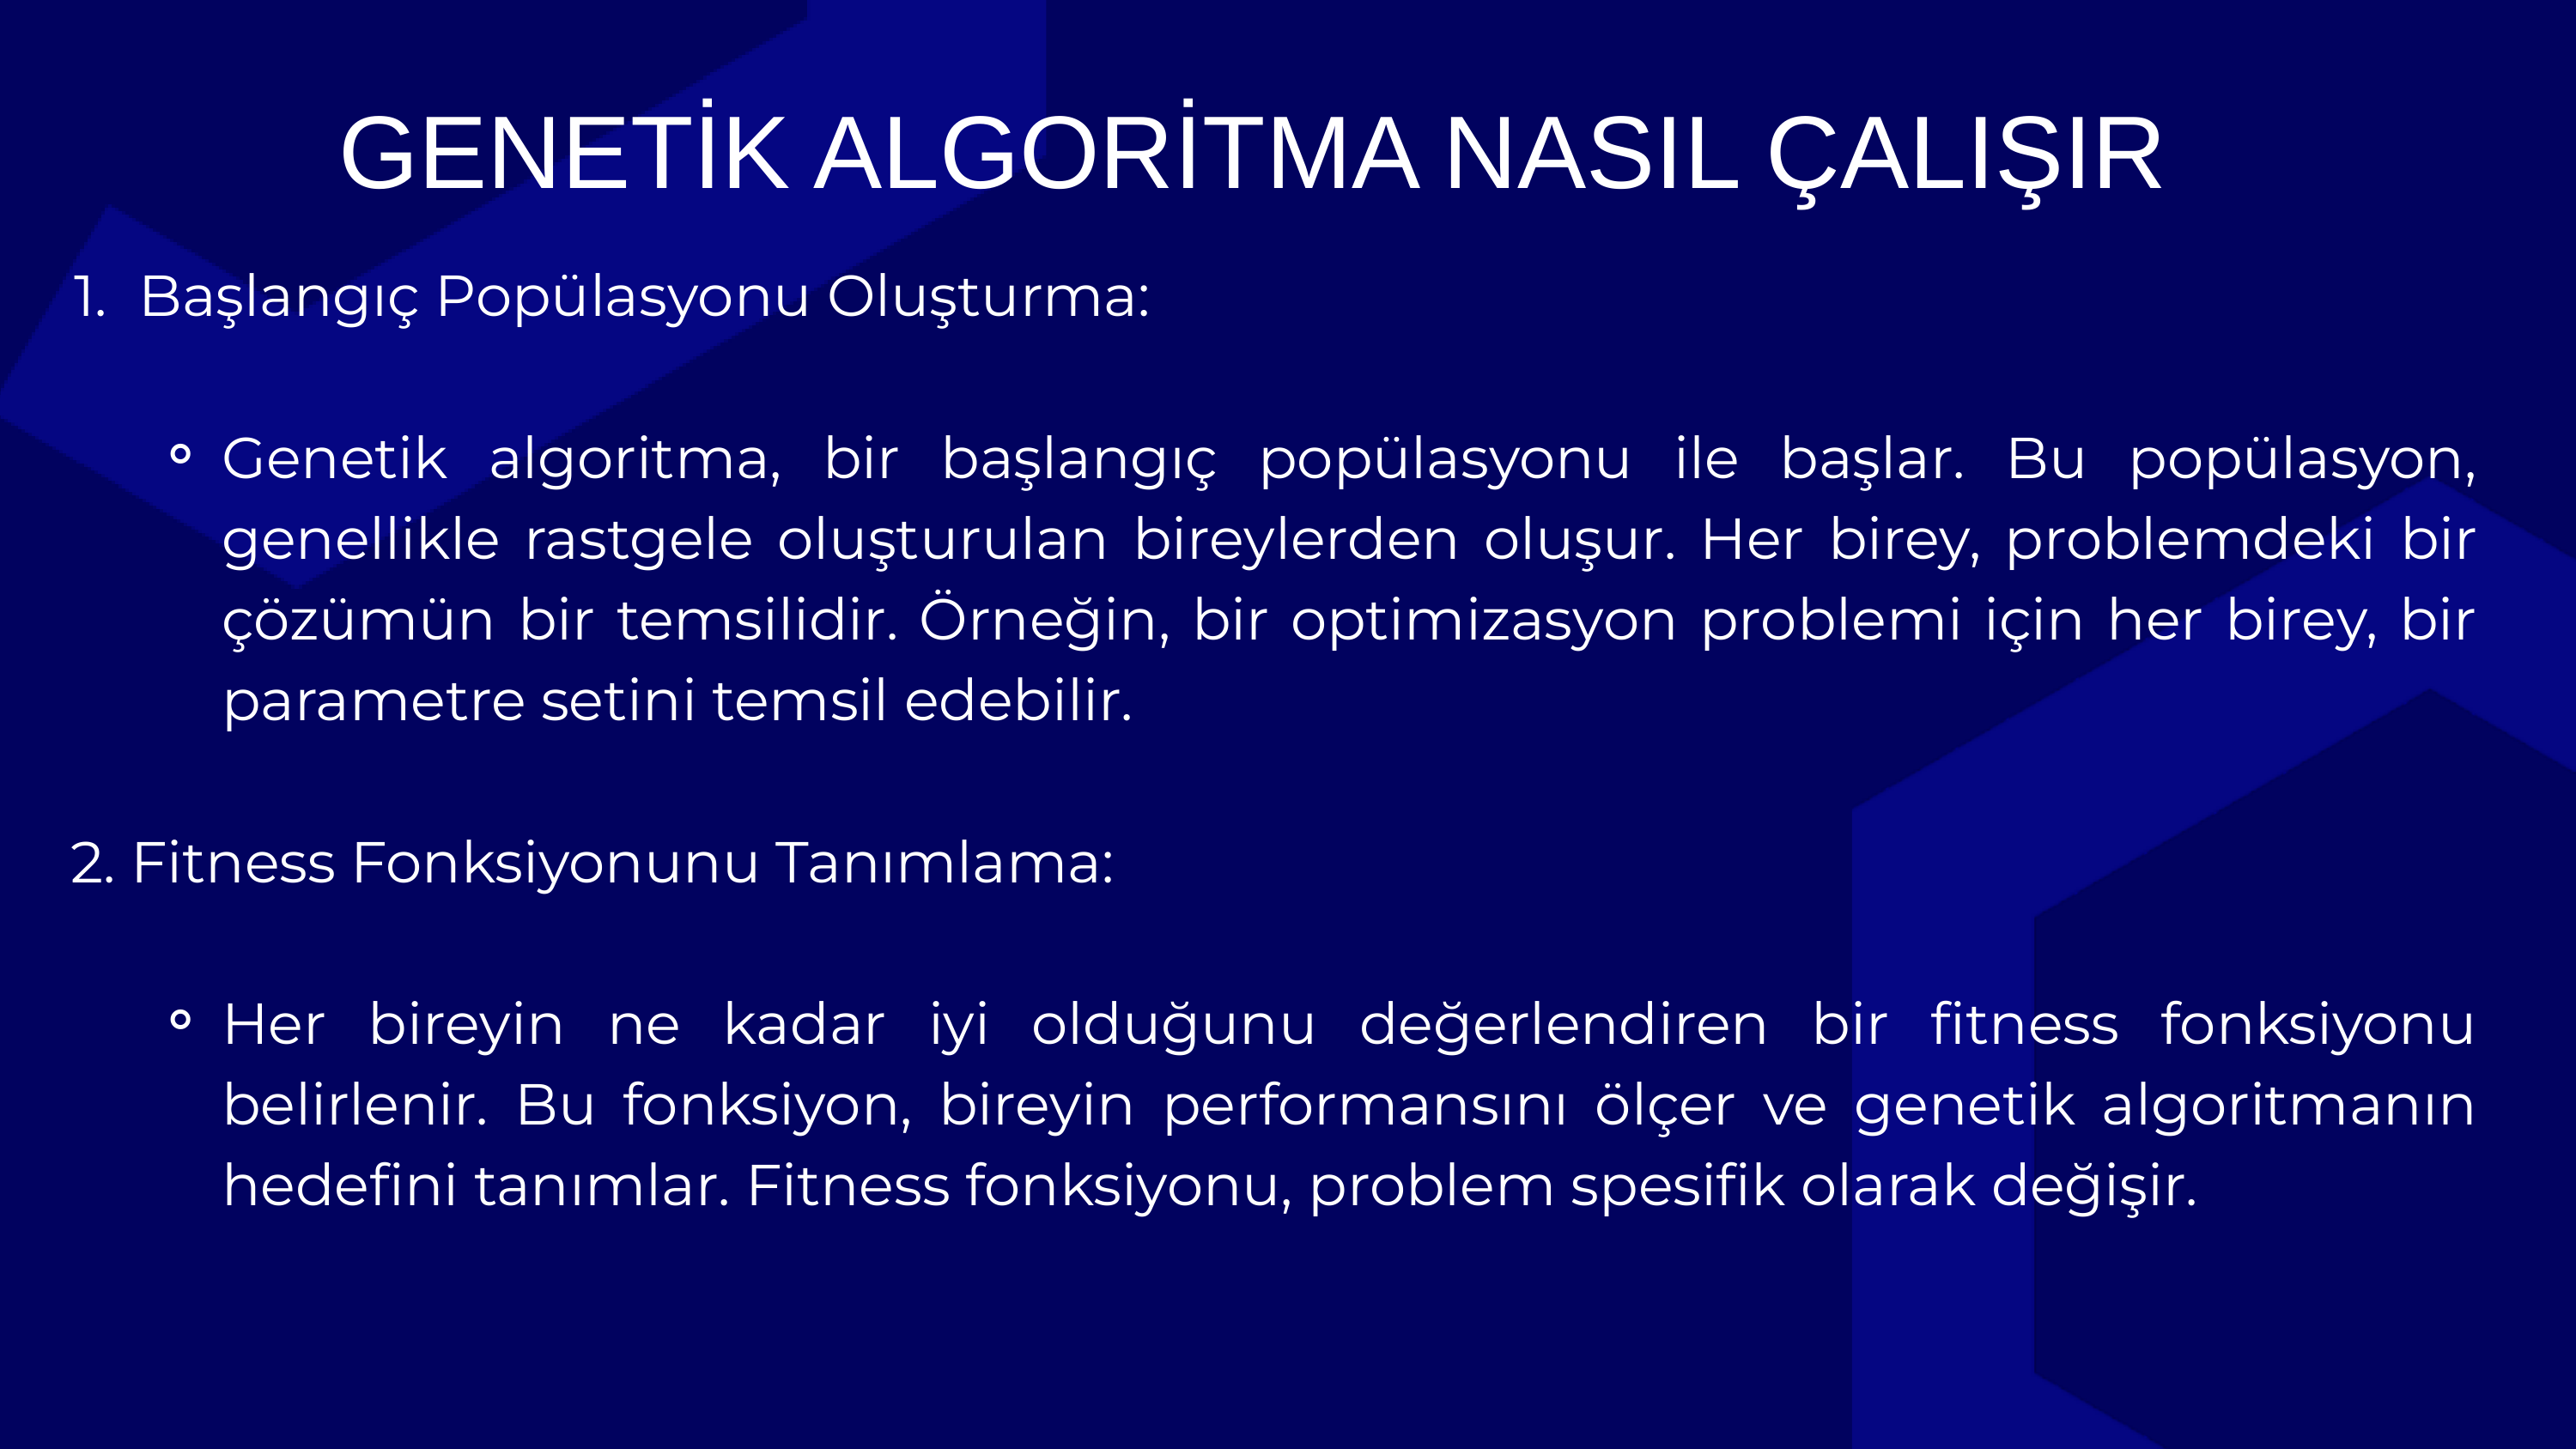

GENETİK ALGORİTMA NASIL ÇALIŞIR
 Başlangıç Popülasyonu Oluşturma:

Genetik algoritma, bir başlangıç popülasyonu ile başlar. Bu popülasyon, genellikle rastgele oluşturulan bireylerden oluşur. Her birey, problemdeki bir çözümün bir temsilidir. Örneğin, bir optimizasyon problemi için her birey, bir parametre setini temsil edebilir.

   2. Fitness Fonksiyonunu Tanımlama:

Her bireyin ne kadar iyi olduğunu değerlendiren bir fitness fonksiyonu belirlenir. Bu fonksiyon, bireyin performansını ölçer ve genetik algoritmanın hedefini tanımlar. Fitness fonksiyonu, problem spesifik olarak değişir.